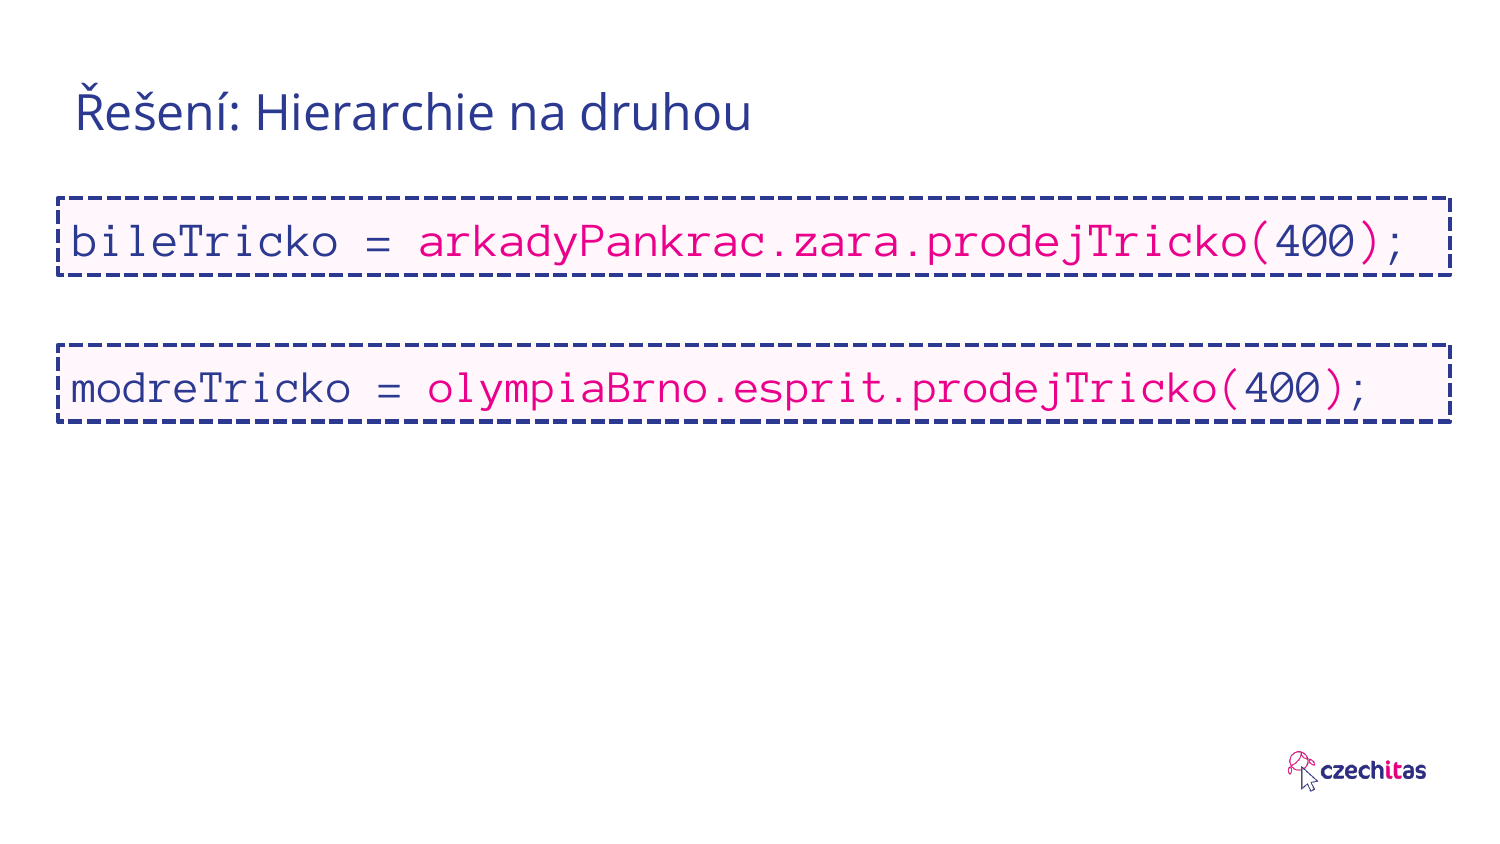

# Řešení: Hierarchie na druhou
bileTricko = arkadyPankrac.zara.prodejTricko(400);
modreTricko = olympiaBrno.esprit.prodejTricko(400);